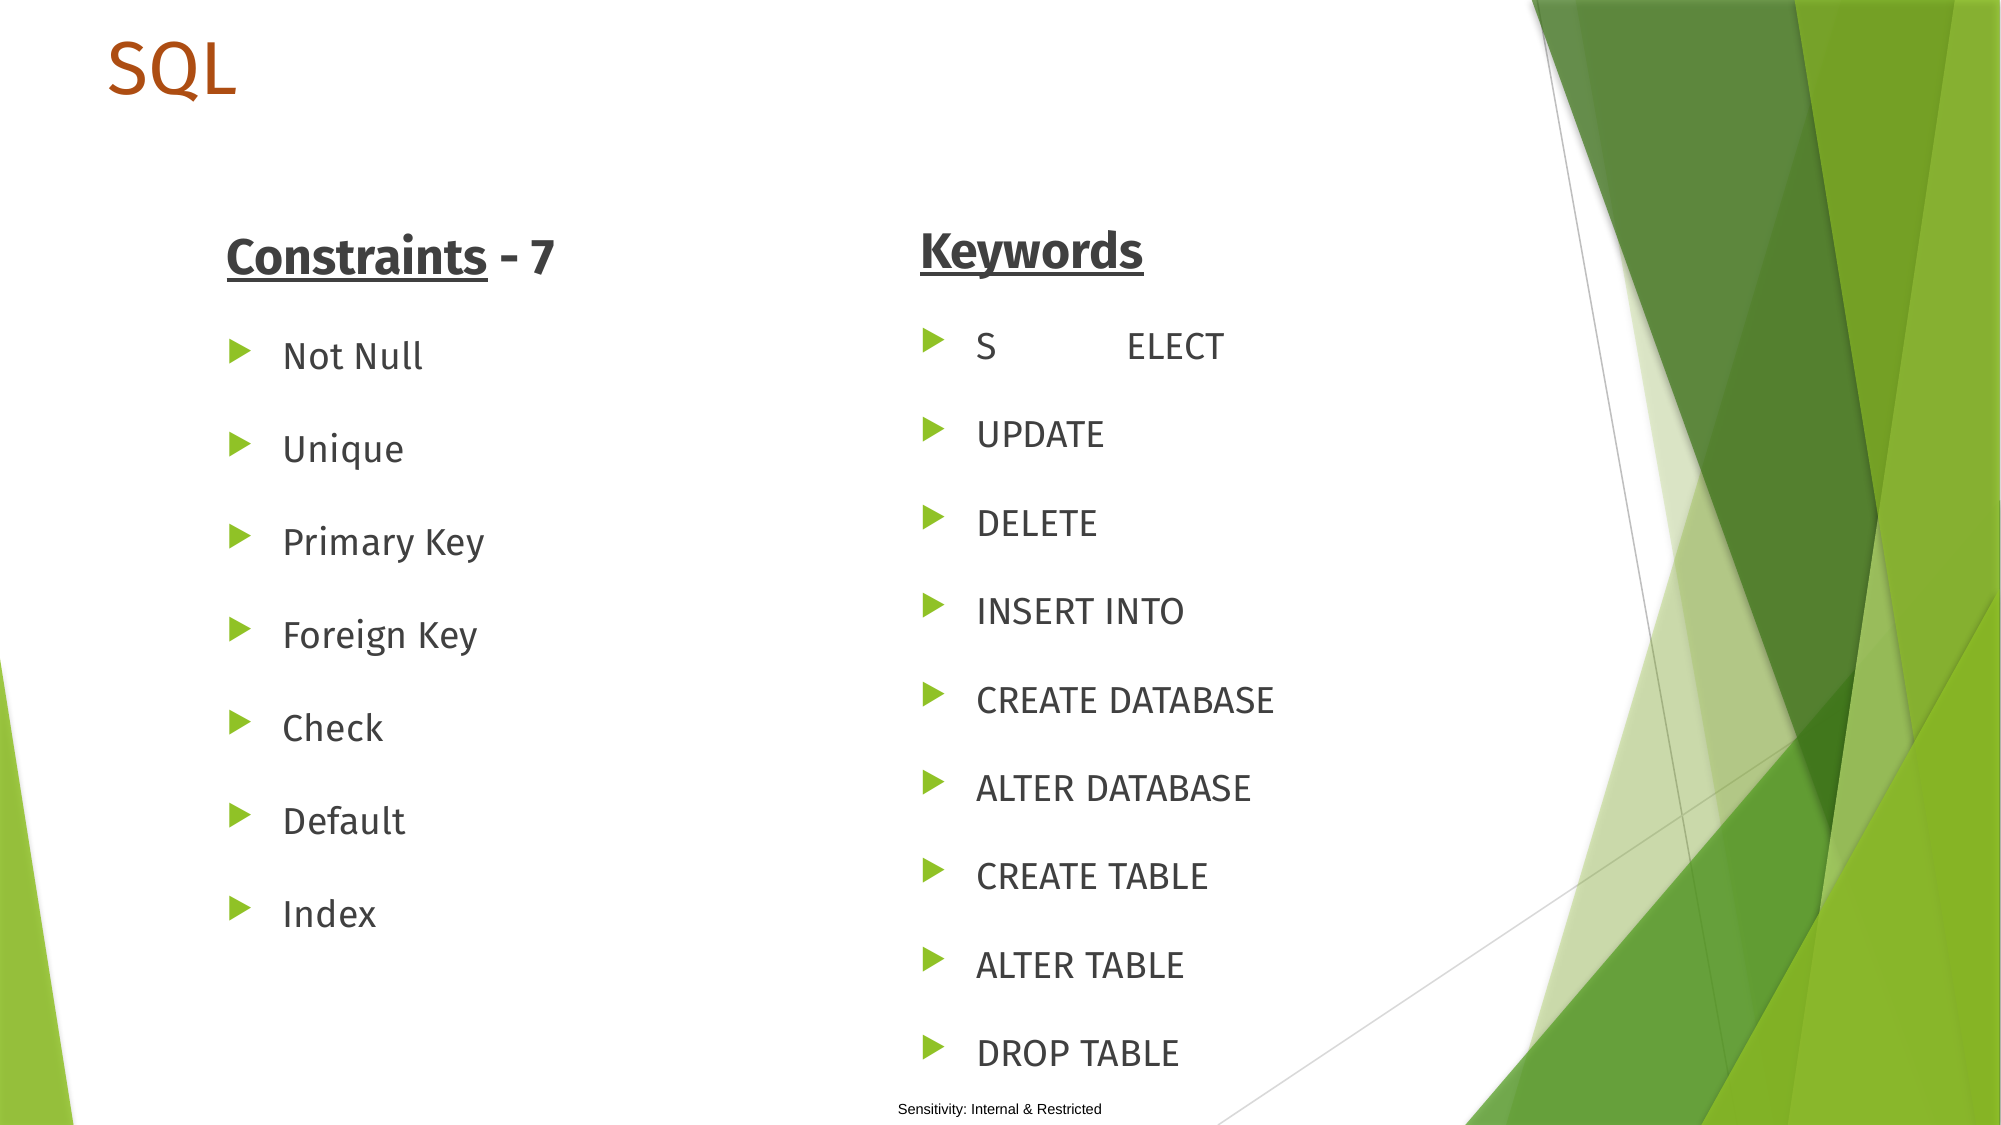

# SQL
Constraints - 7
Not Null
Unique
Primary Key
Foreign Key
Check
Default
Index
Keywords
S	ELECT
UPDATE
DELETE
INSERT INTO
CREATE DATABASE
ALTER DATABASE
CREATE TABLE
ALTER TABLE
DROP TABLE